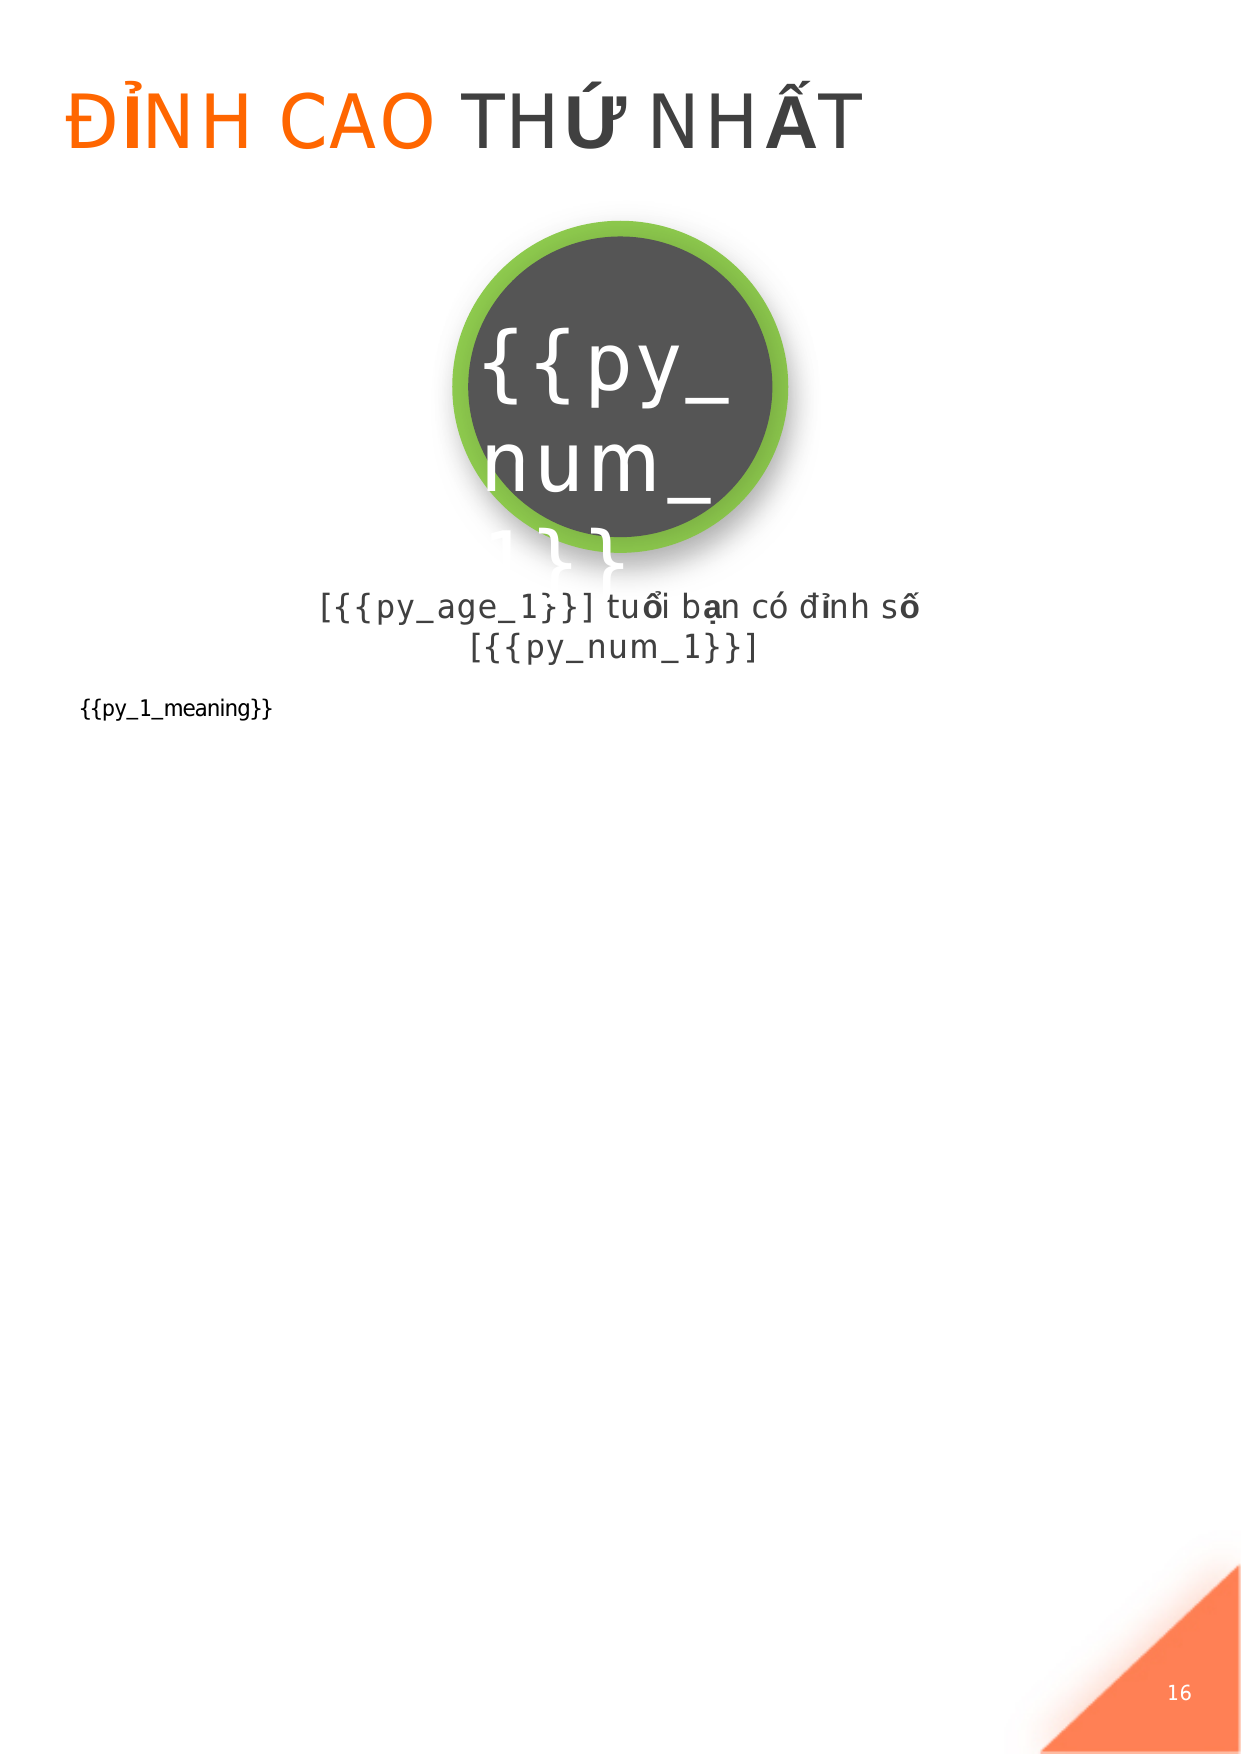

# ĐỈNH CAO THỨ NHẤT

{{py_num_1}}
[{{py_age_1}}] tuổi bạn có đỉnh số [{{py_num_1}}]
{{py_1_meaning}}
16